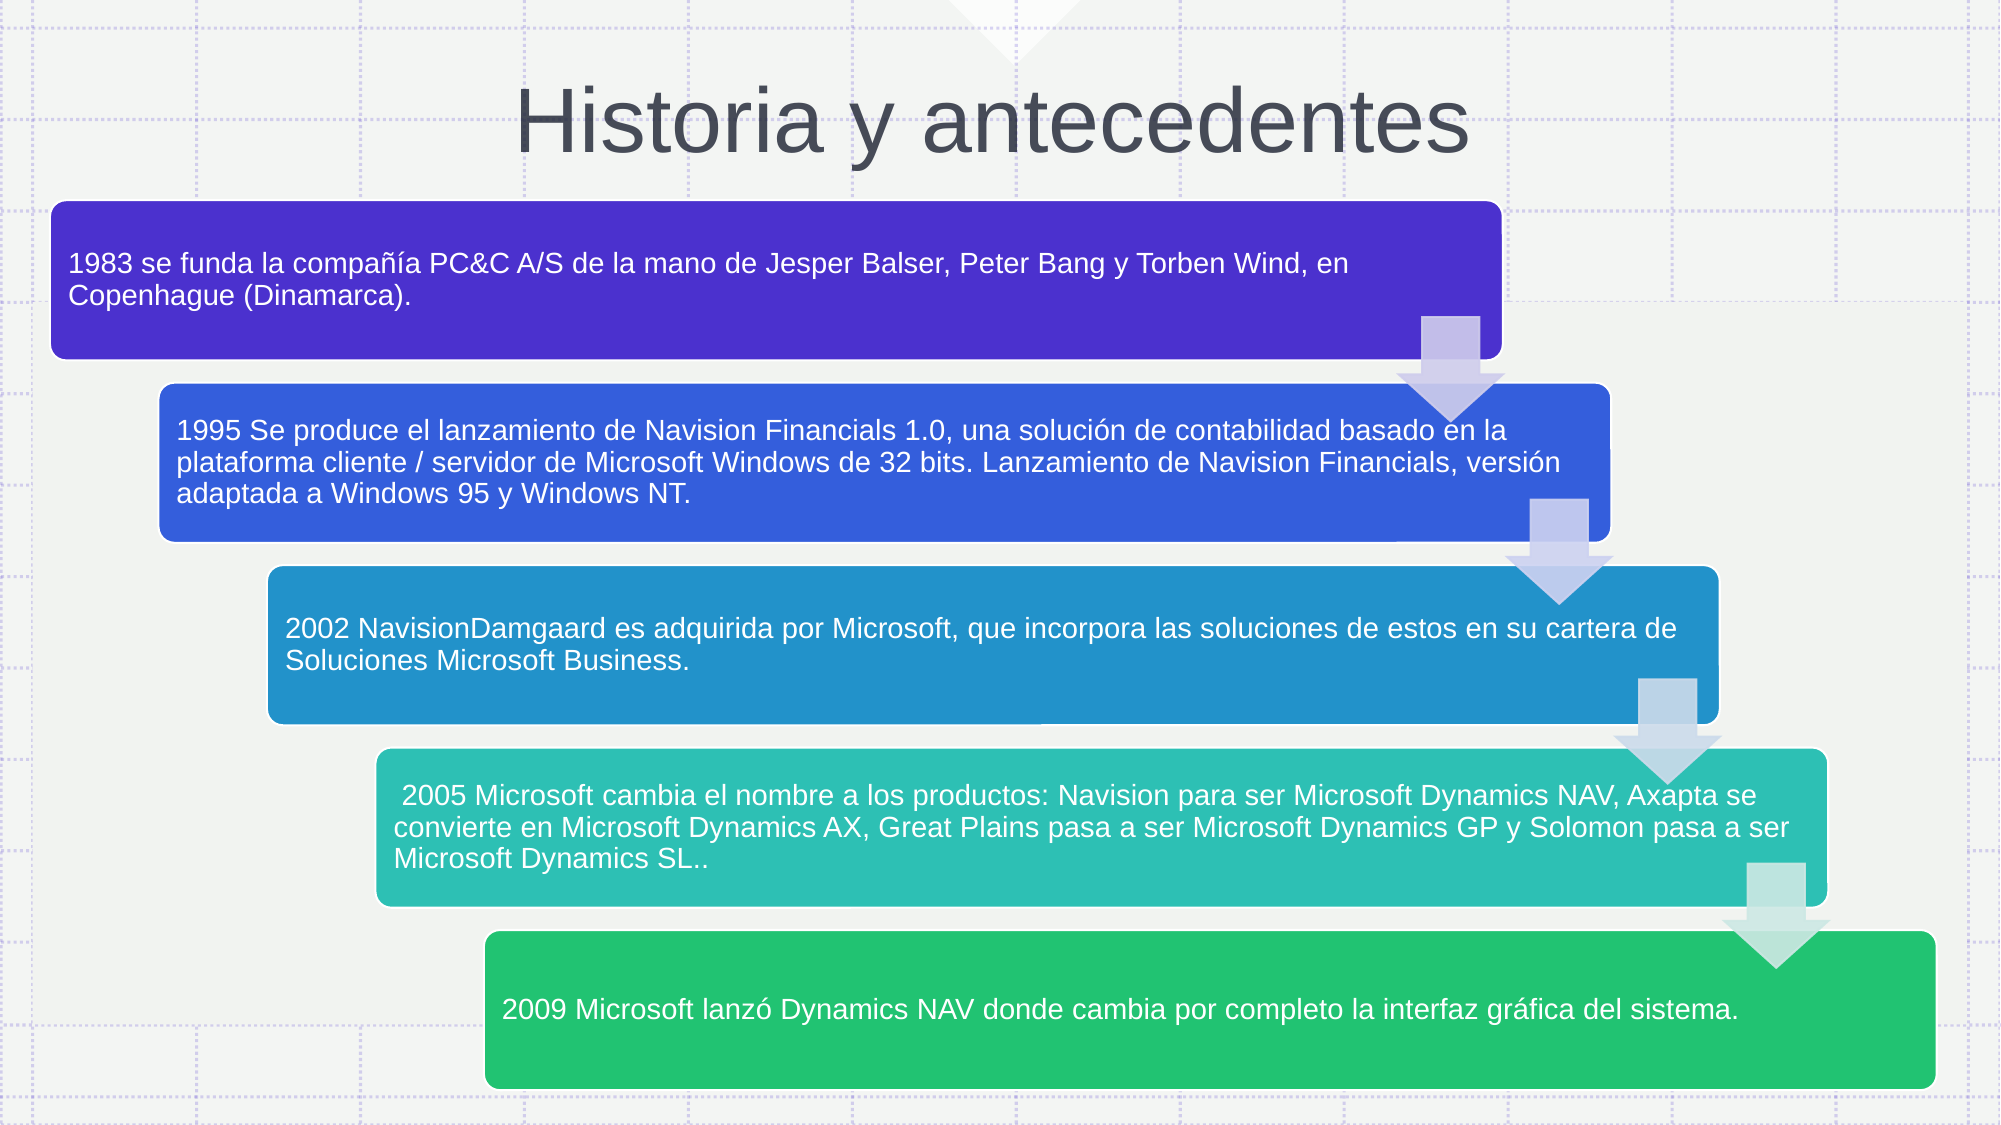

# Historia y antecedentes
1983 se funda la compañía PC&C A/S de la mano de Jesper Balser, Peter Bang y Torben Wind, en Copenhague (Dinamarca).
1995 Se produce el lanzamiento de Navision Financials 1.0, una solución de contabilidad basado en la plataforma cliente / servidor de Microsoft Windows de 32 bits. Lanzamiento de Navision Financials, versión adaptada a Windows 95 y Windows NT.
2002 NavisionDamgaard es adquirida por Microsoft, que incorpora las soluciones de estos en su cartera de Soluciones Microsoft Business.
 2005 Microsoft cambia el nombre a los productos: Navision para ser Microsoft Dynamics NAV, Axapta se convierte en Microsoft Dynamics AX, Great Plains pasa a ser Microsoft Dynamics GP y Solomon pasa a ser Microsoft Dynamics SL..
2009 Microsoft lanzó Dynamics NAV donde cambia por completo la interfaz gráfica del sistema.